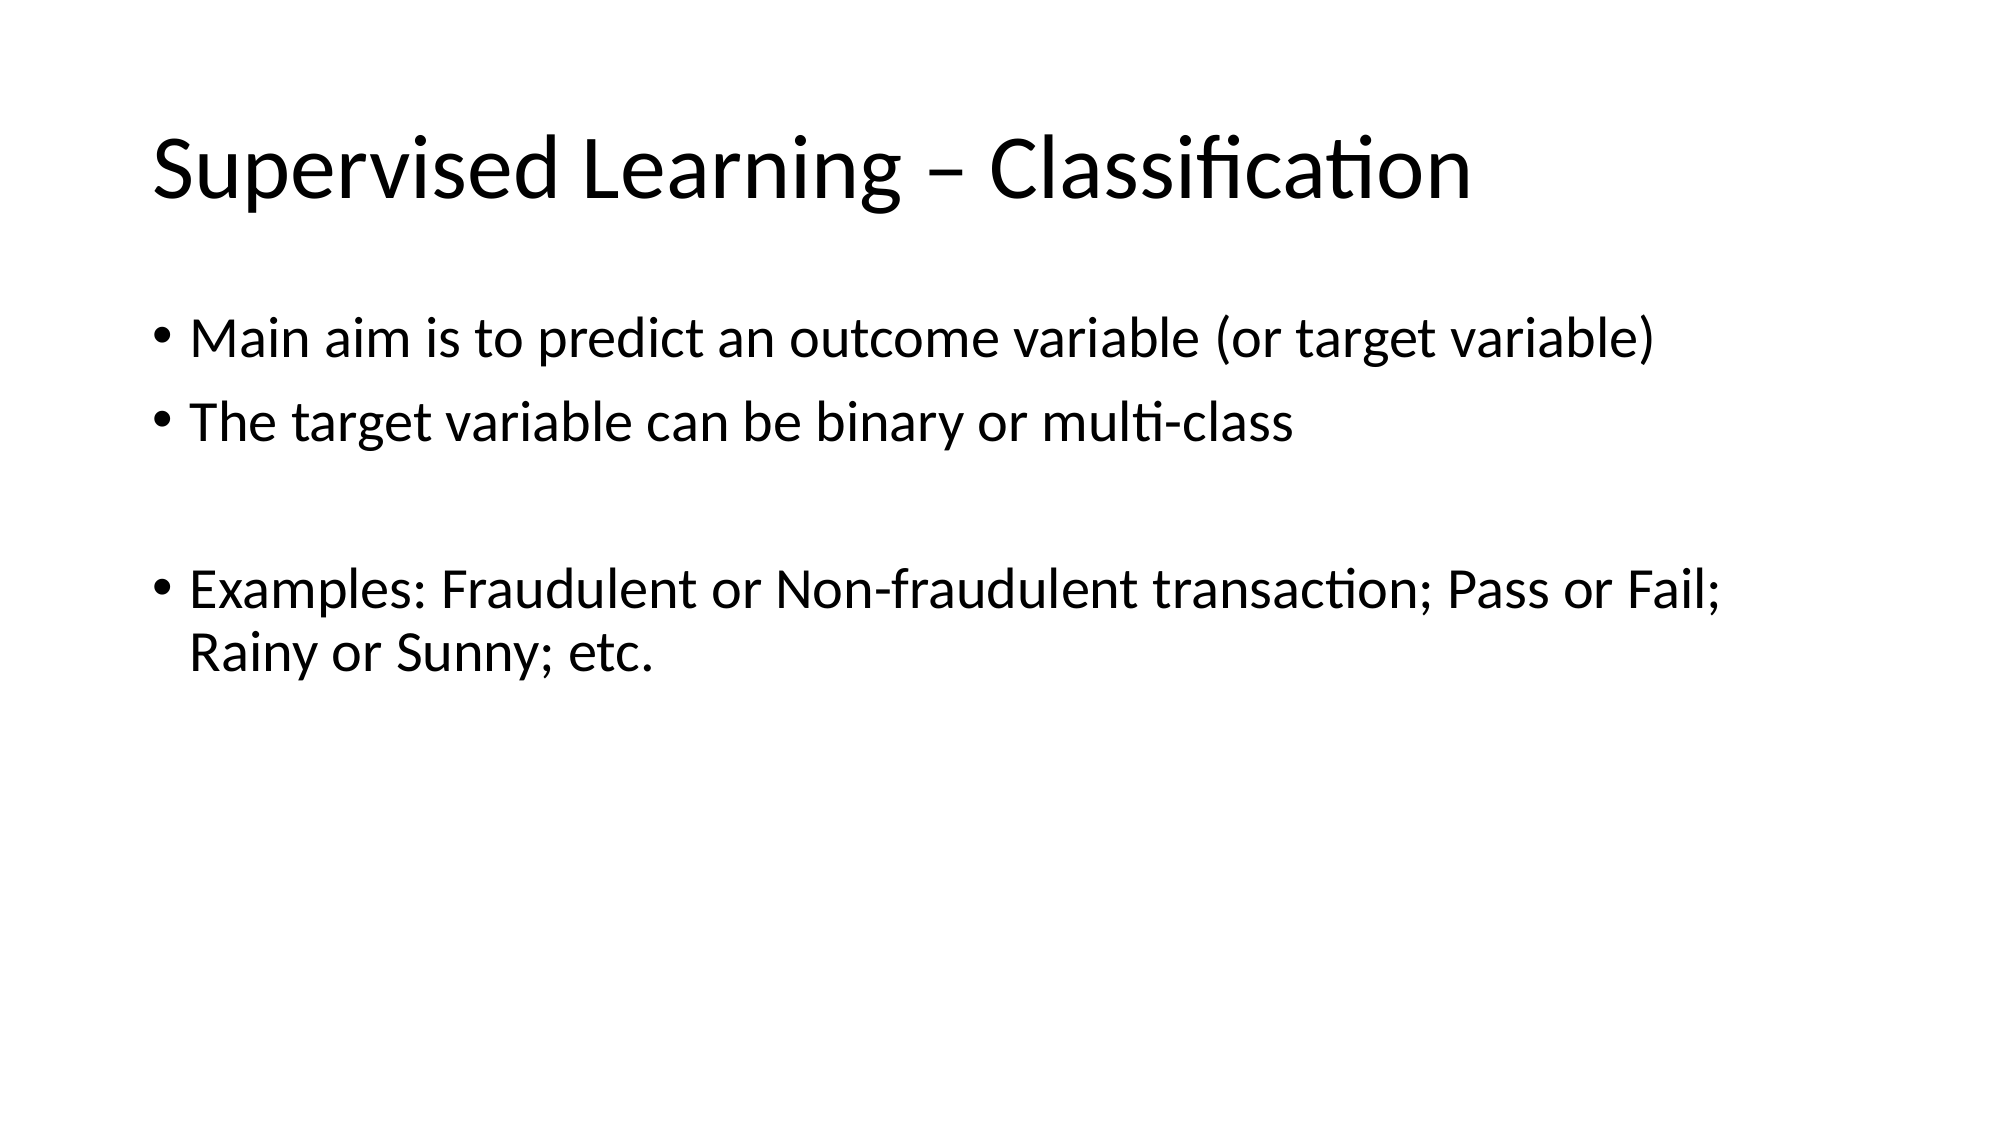

# Supervised Learning – Classification
Main aim is to predict an outcome variable (or target variable)
The target variable can be binary or multi-class

Examples: Fraudulent or Non-fraudulent transaction; Pass or Fail; Rainy or Sunny; etc.